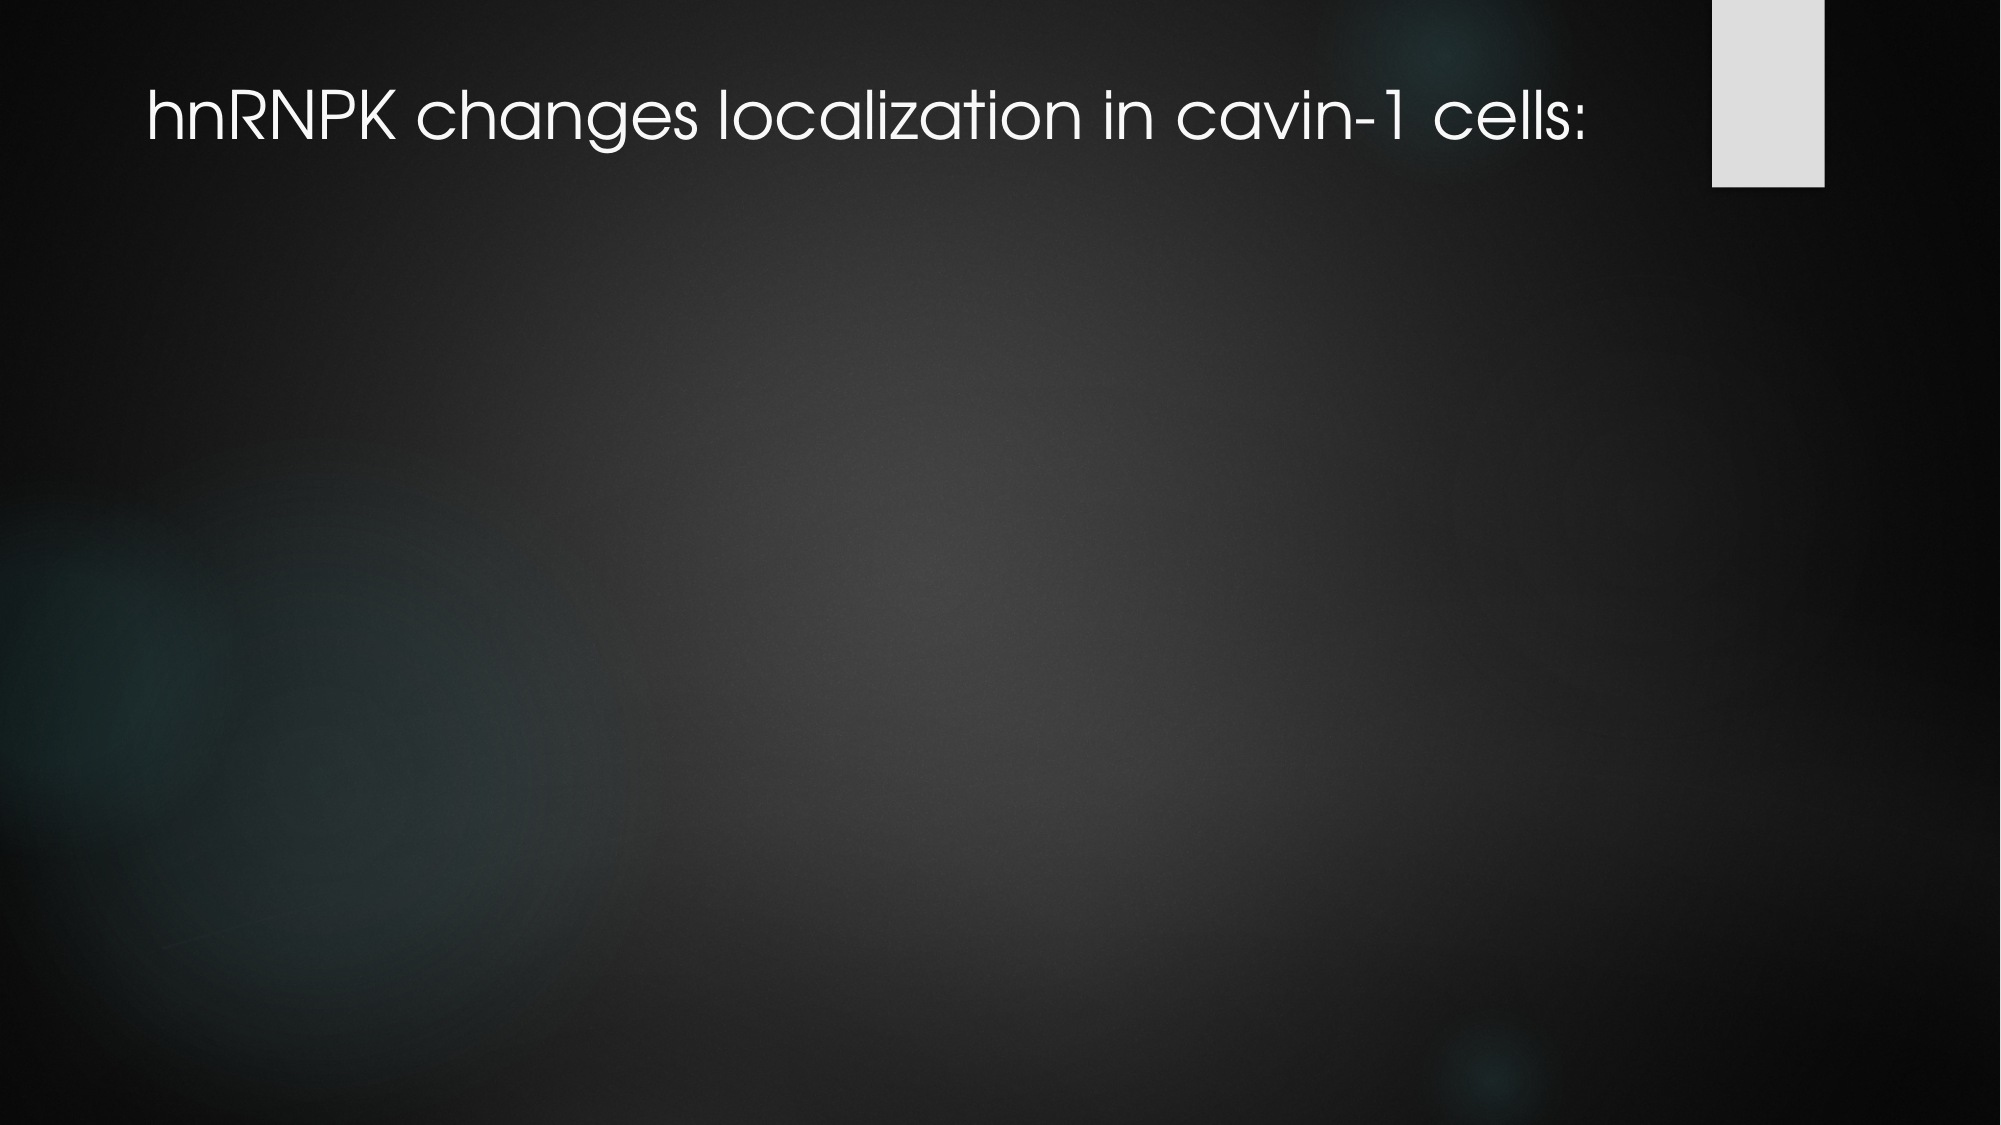

# hnRNPK changes localization in cavin-1 cells: